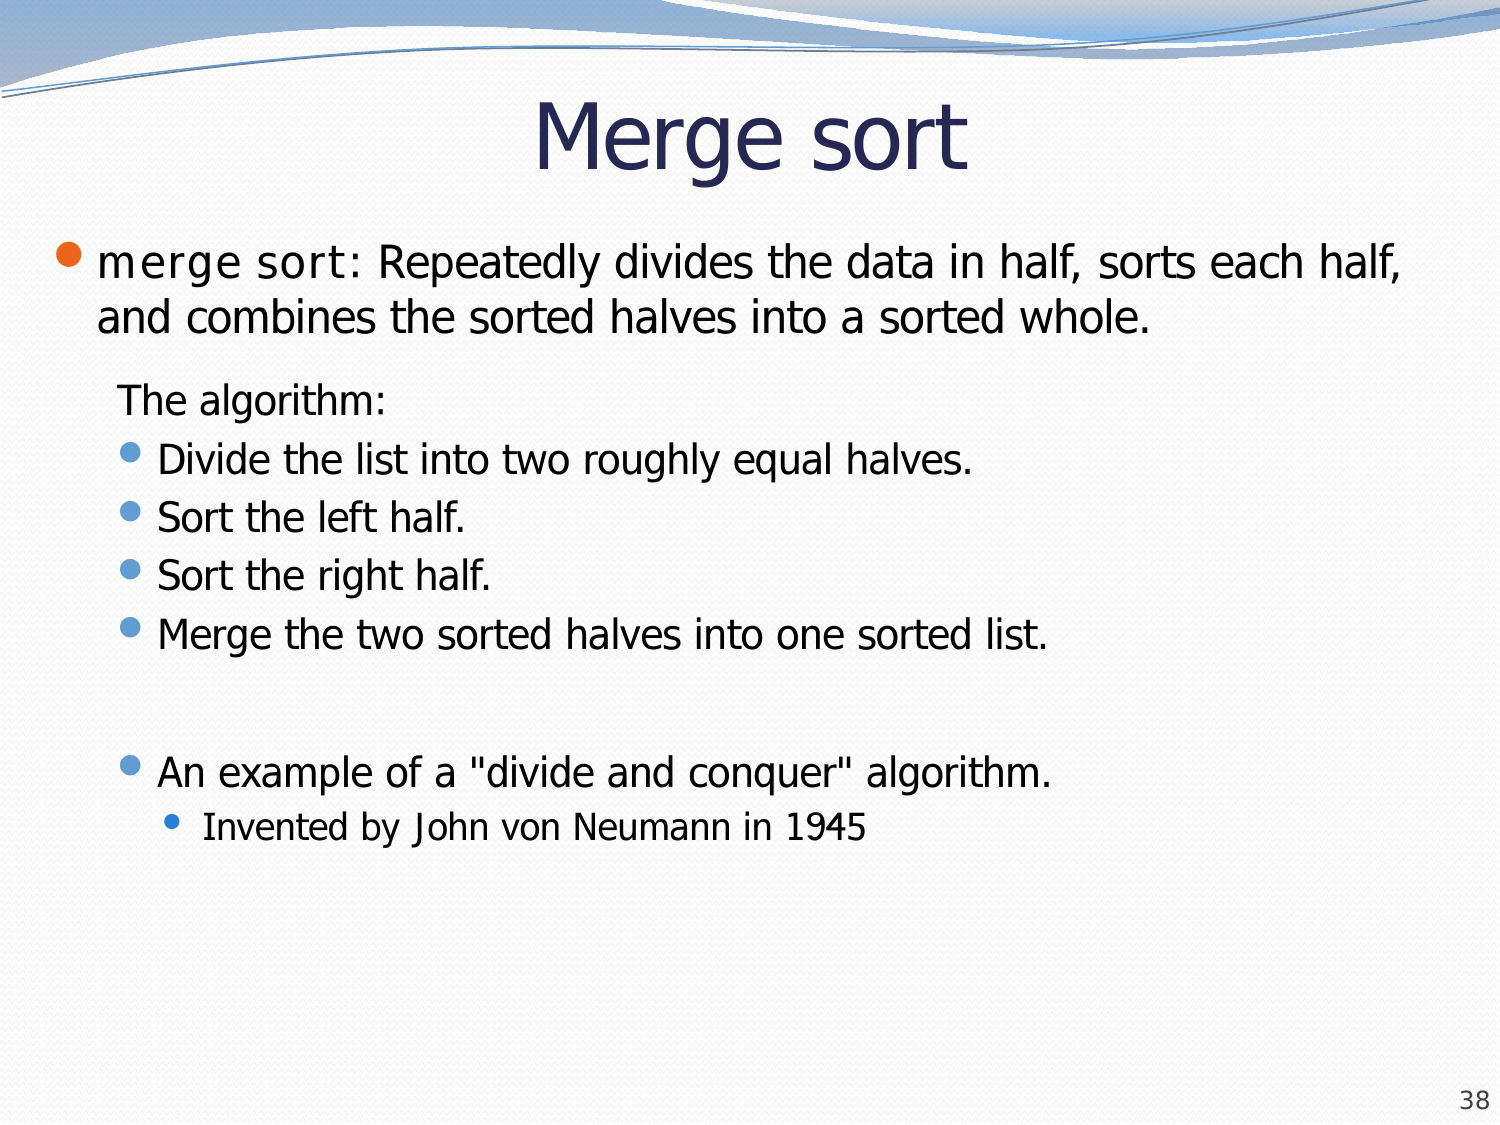

# Merge sort
merge sort: Repeatedly divides the data in half, sorts each half, and combines the sorted halves into a sorted whole.

The algorithm:
Divide the list into two roughly equal halves.
Sort the left half.
Sort the right half.
Merge the two sorted halves into one sorted list.

An example of a "divide and conquer" algorithm.
Invented by John von Neumann in 1945